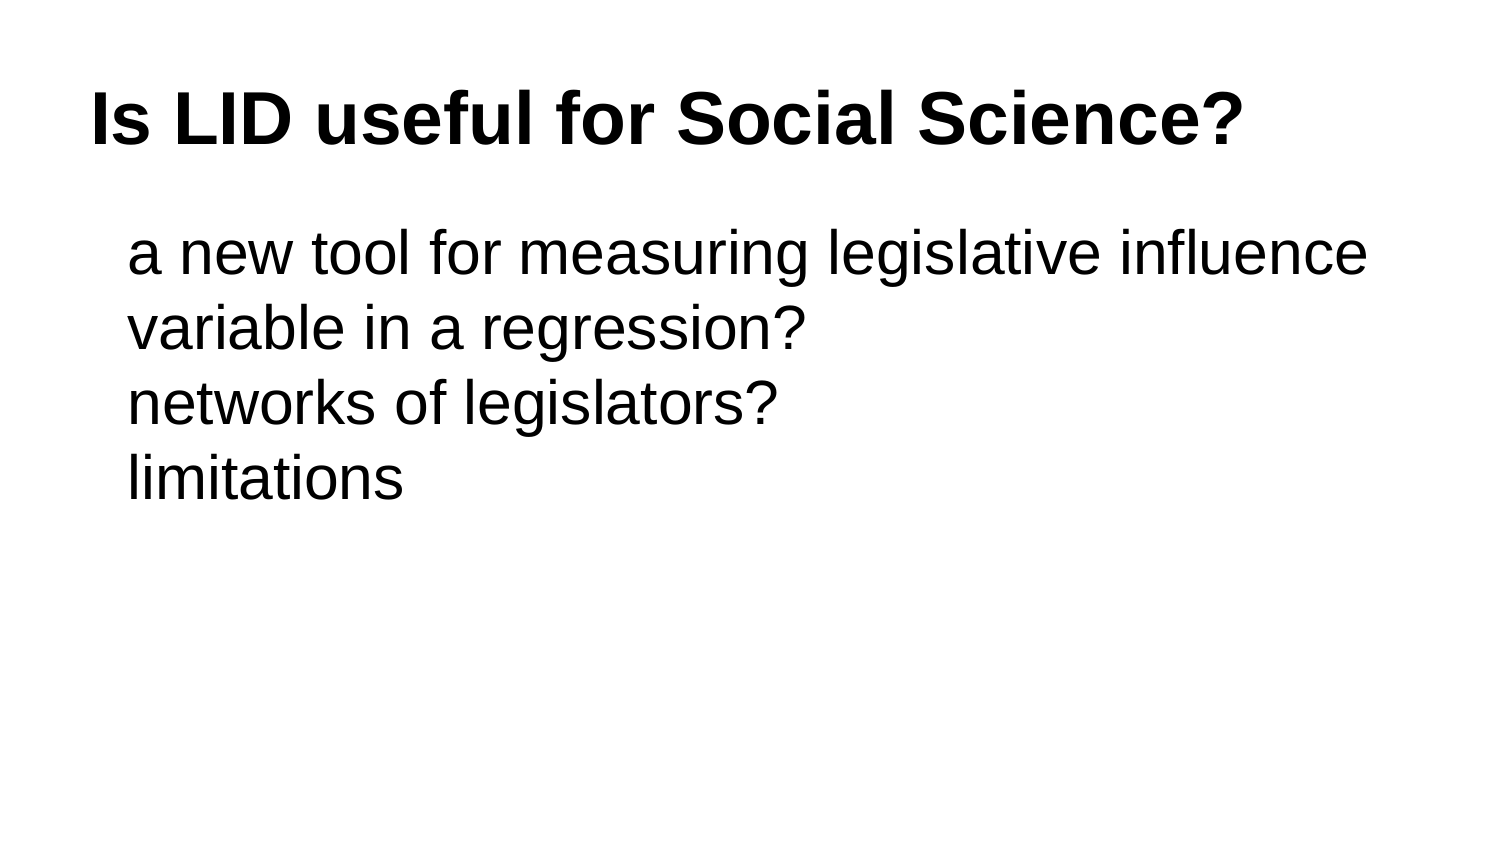

# Is LID useful for Social Science?
a new tool for measuring legislative influence
variable in a regression?
networks of legislators?
limitations